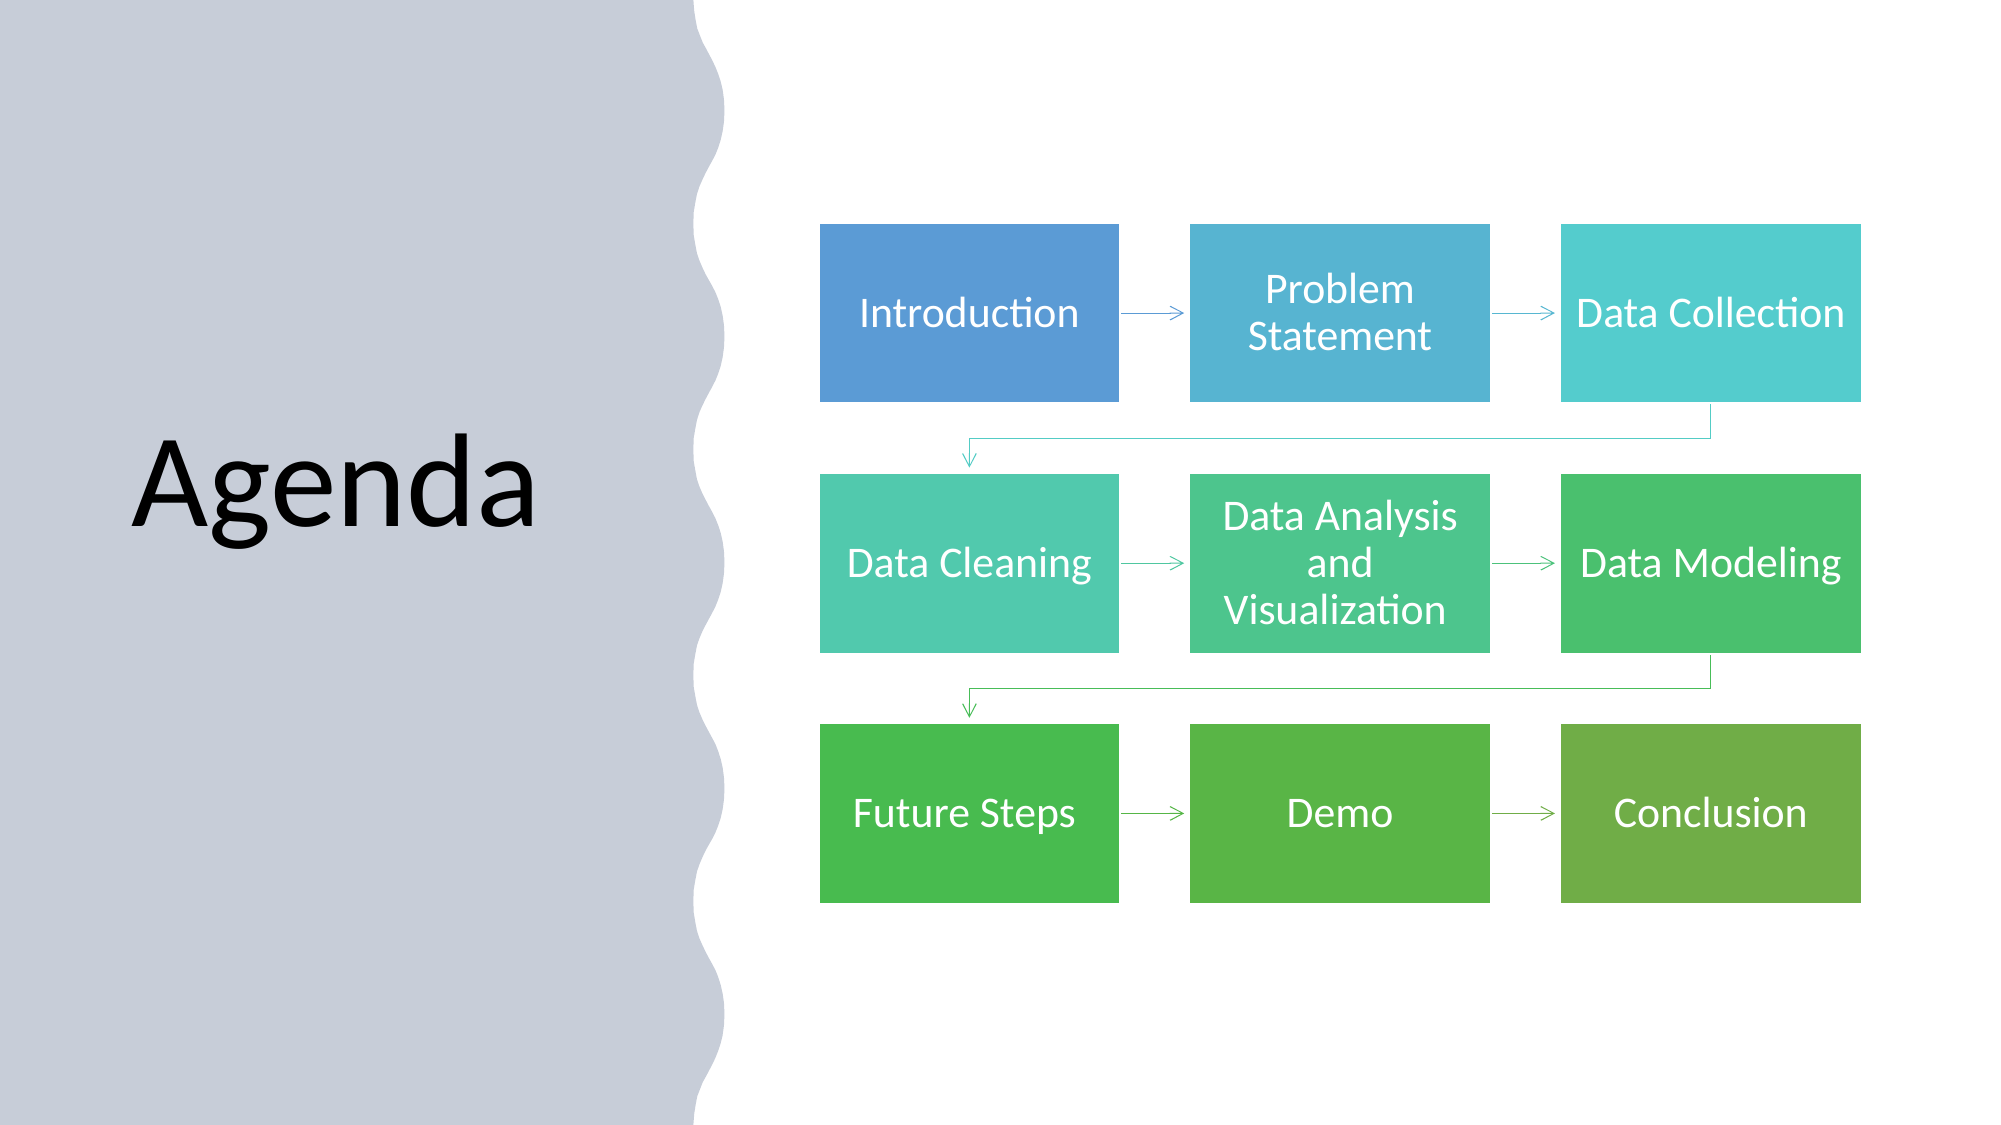

Introduction

Problem Statement

Data Collection

Data Cleaning

Data Analysis and Visualization

Data Modeling

Future Steps

Demo
Conclusion
# Agenda